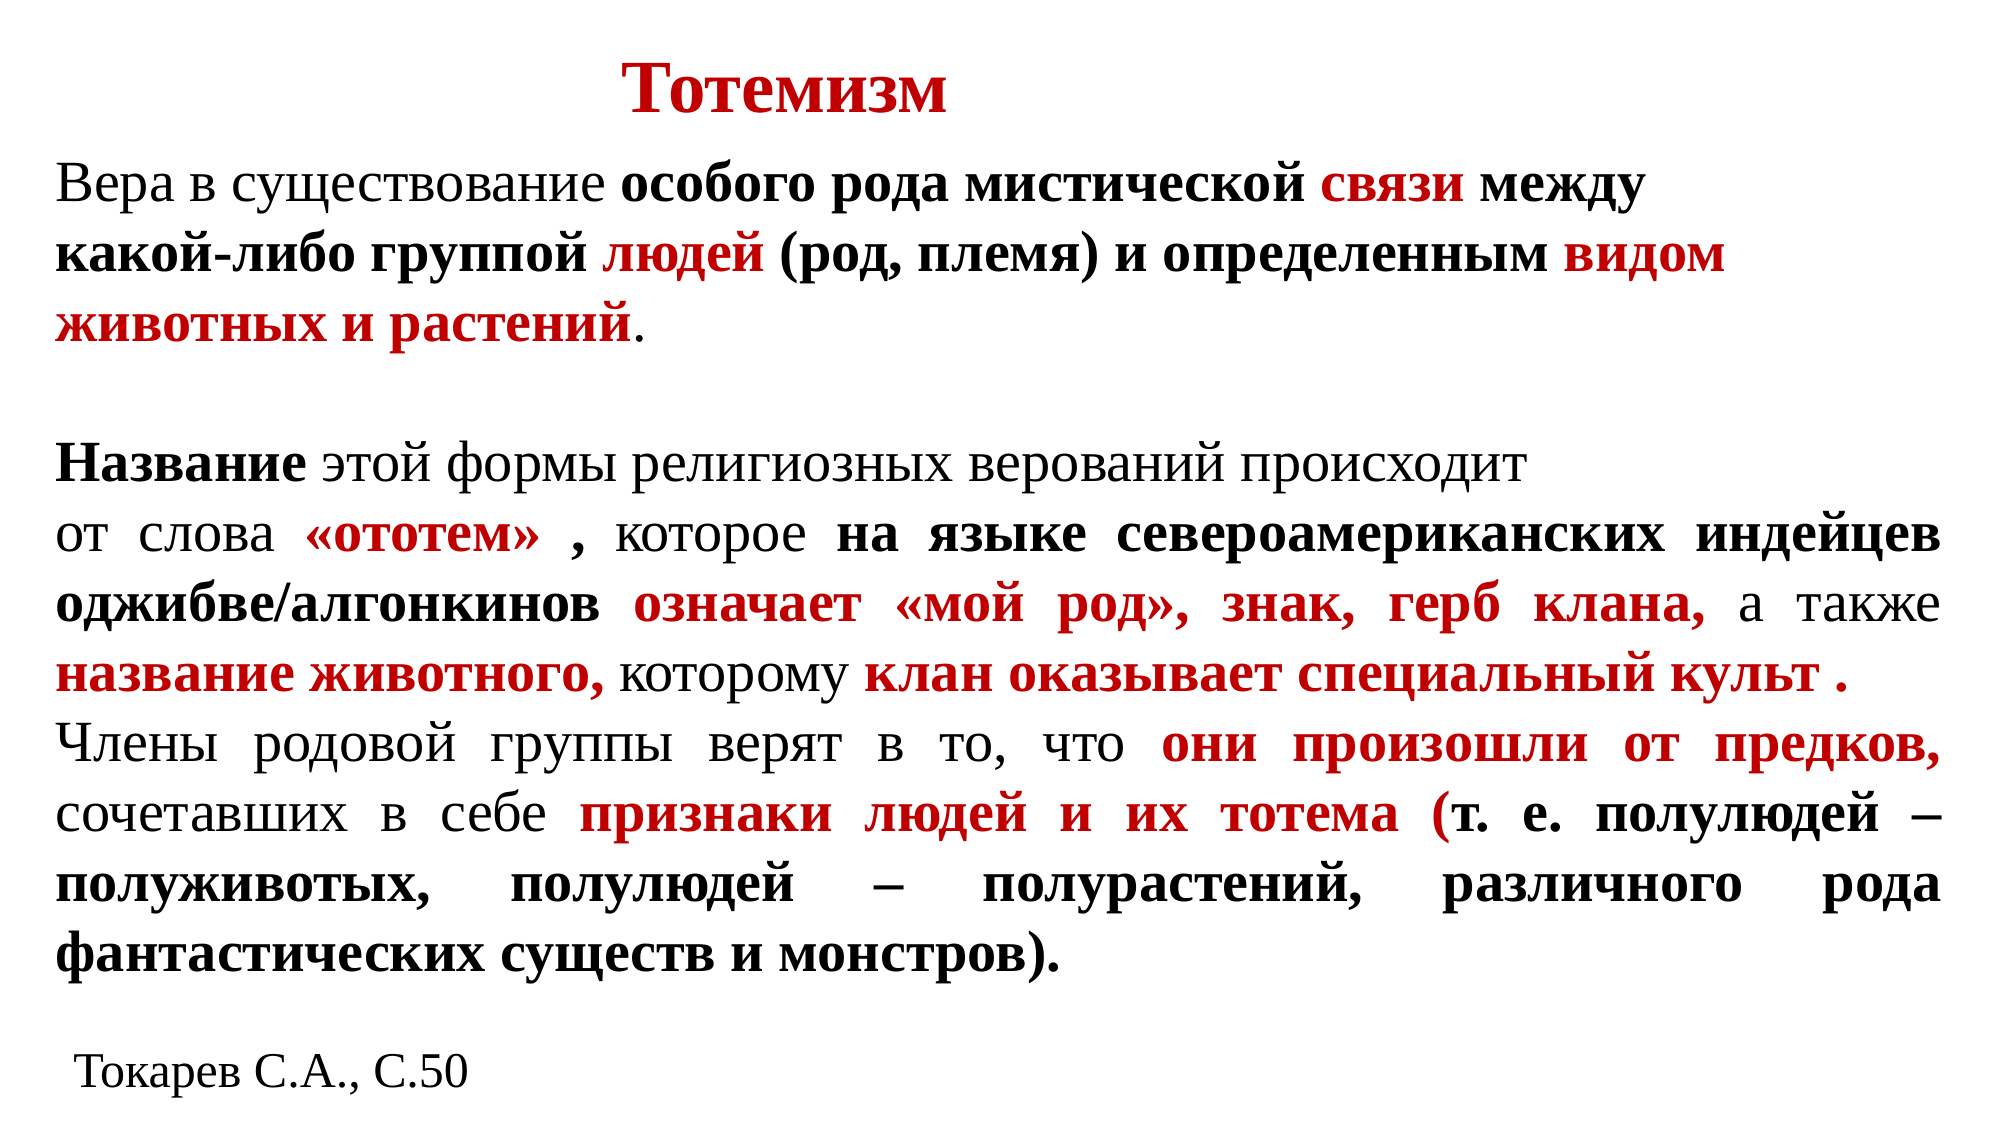

Тотемизм
Вера в существование особого рода мистической связи между
какой-либо группой людей (род, племя) и определенным видом животных и растений.

Название этой формы религиозных верований происходит
от слова «ототем» , которое на языке североамериканских индейцев оджибве/алгонкинов означает «мой род», знак, герб клана, а также название животного, которому клан оказывает специальный культ .
Члены родовой группы верят в то, что они произошли от предков, сочетавших в себе признаки людей и их тотема (т. е. полулюдей – полуживотых, полулюдей – полурастений, различного рода фантастических существ и монстров).
Токарев С.А., С.50